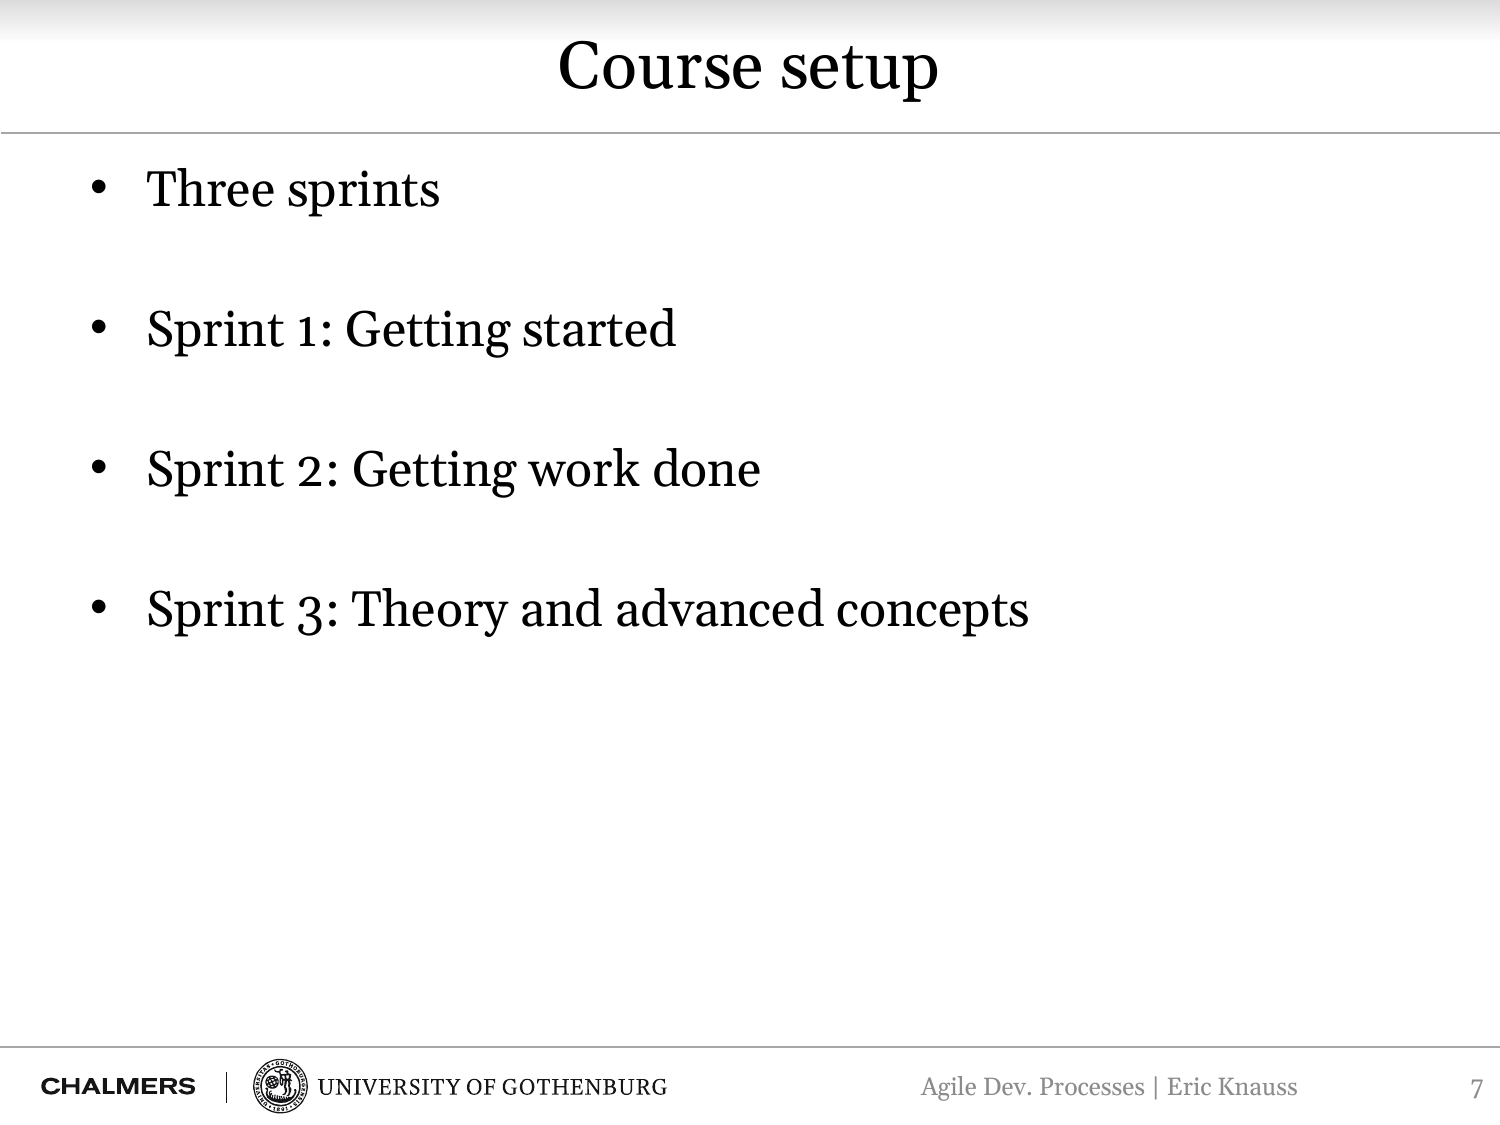

# Course setup
Three sprints

Sprint 1: Getting started

Sprint 2: Getting work done

Sprint 3: Theory and advanced concepts
7
Agile Dev. Processes | Eric Knauss